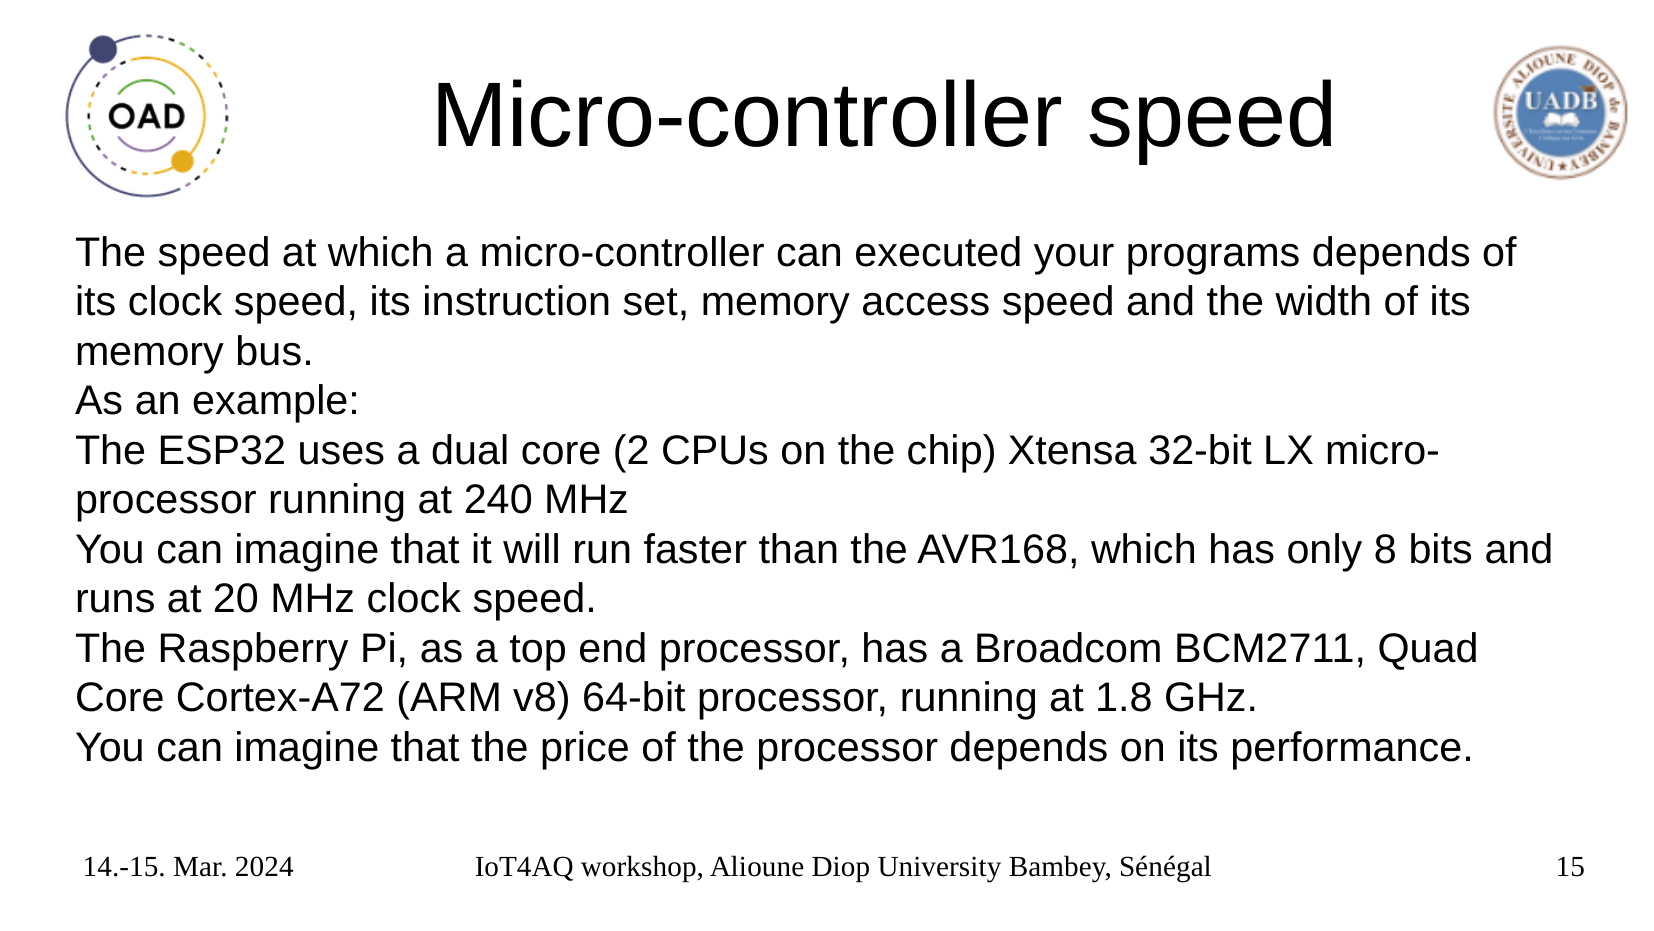

# Micro-controller speed
The speed at which a micro-controller can executed your programs depends of its clock speed, its instruction set, memory access speed and the width of its memory bus.
As an example:
The ESP32 uses a dual core (2 CPUs on the chip) Xtensa 32-bit LX micro-processor running at 240 MHz
You can imagine that it will run faster than the AVR168, which has only 8 bits and runs at 20 MHz clock speed.
The Raspberry Pi, as a top end processor, has a Broadcom BCM2711, Quad Core Cortex-A72 (ARM v8) 64-bit processor, running at 1.8 GHz.
You can imagine that the price of the processor depends on its performance.

14.-15. Mar. 2024
IoT4AQ workshop, Alioune Diop University Bambey, Sénégal
15